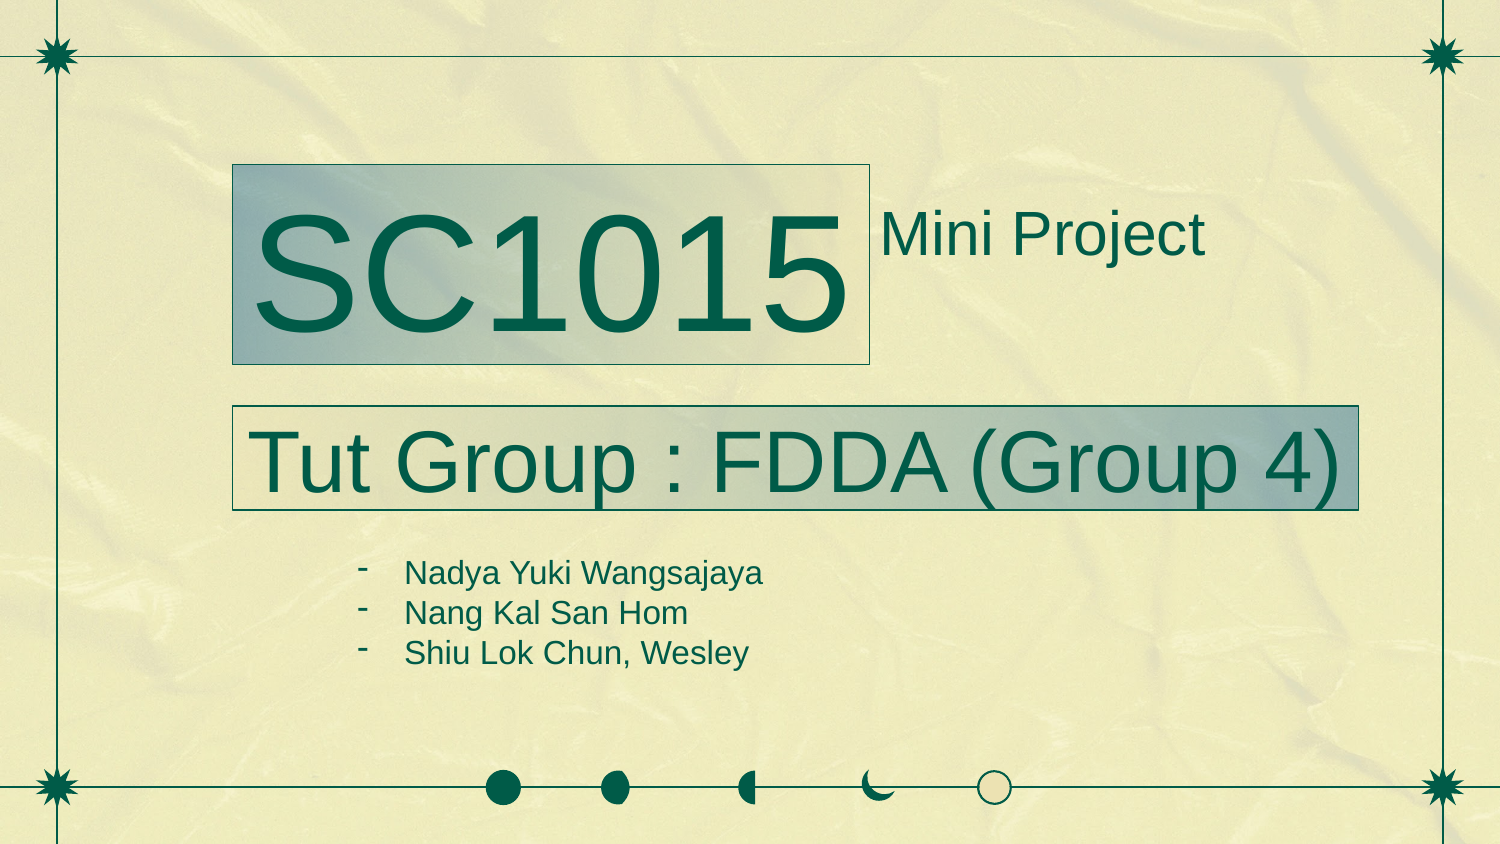

# SC1015
Mini Project
Tut Group : FDDA (Group 4)
Nadya Yuki Wangsajaya
Nang Kal San Hom
Shiu Lok Chun, Wesley